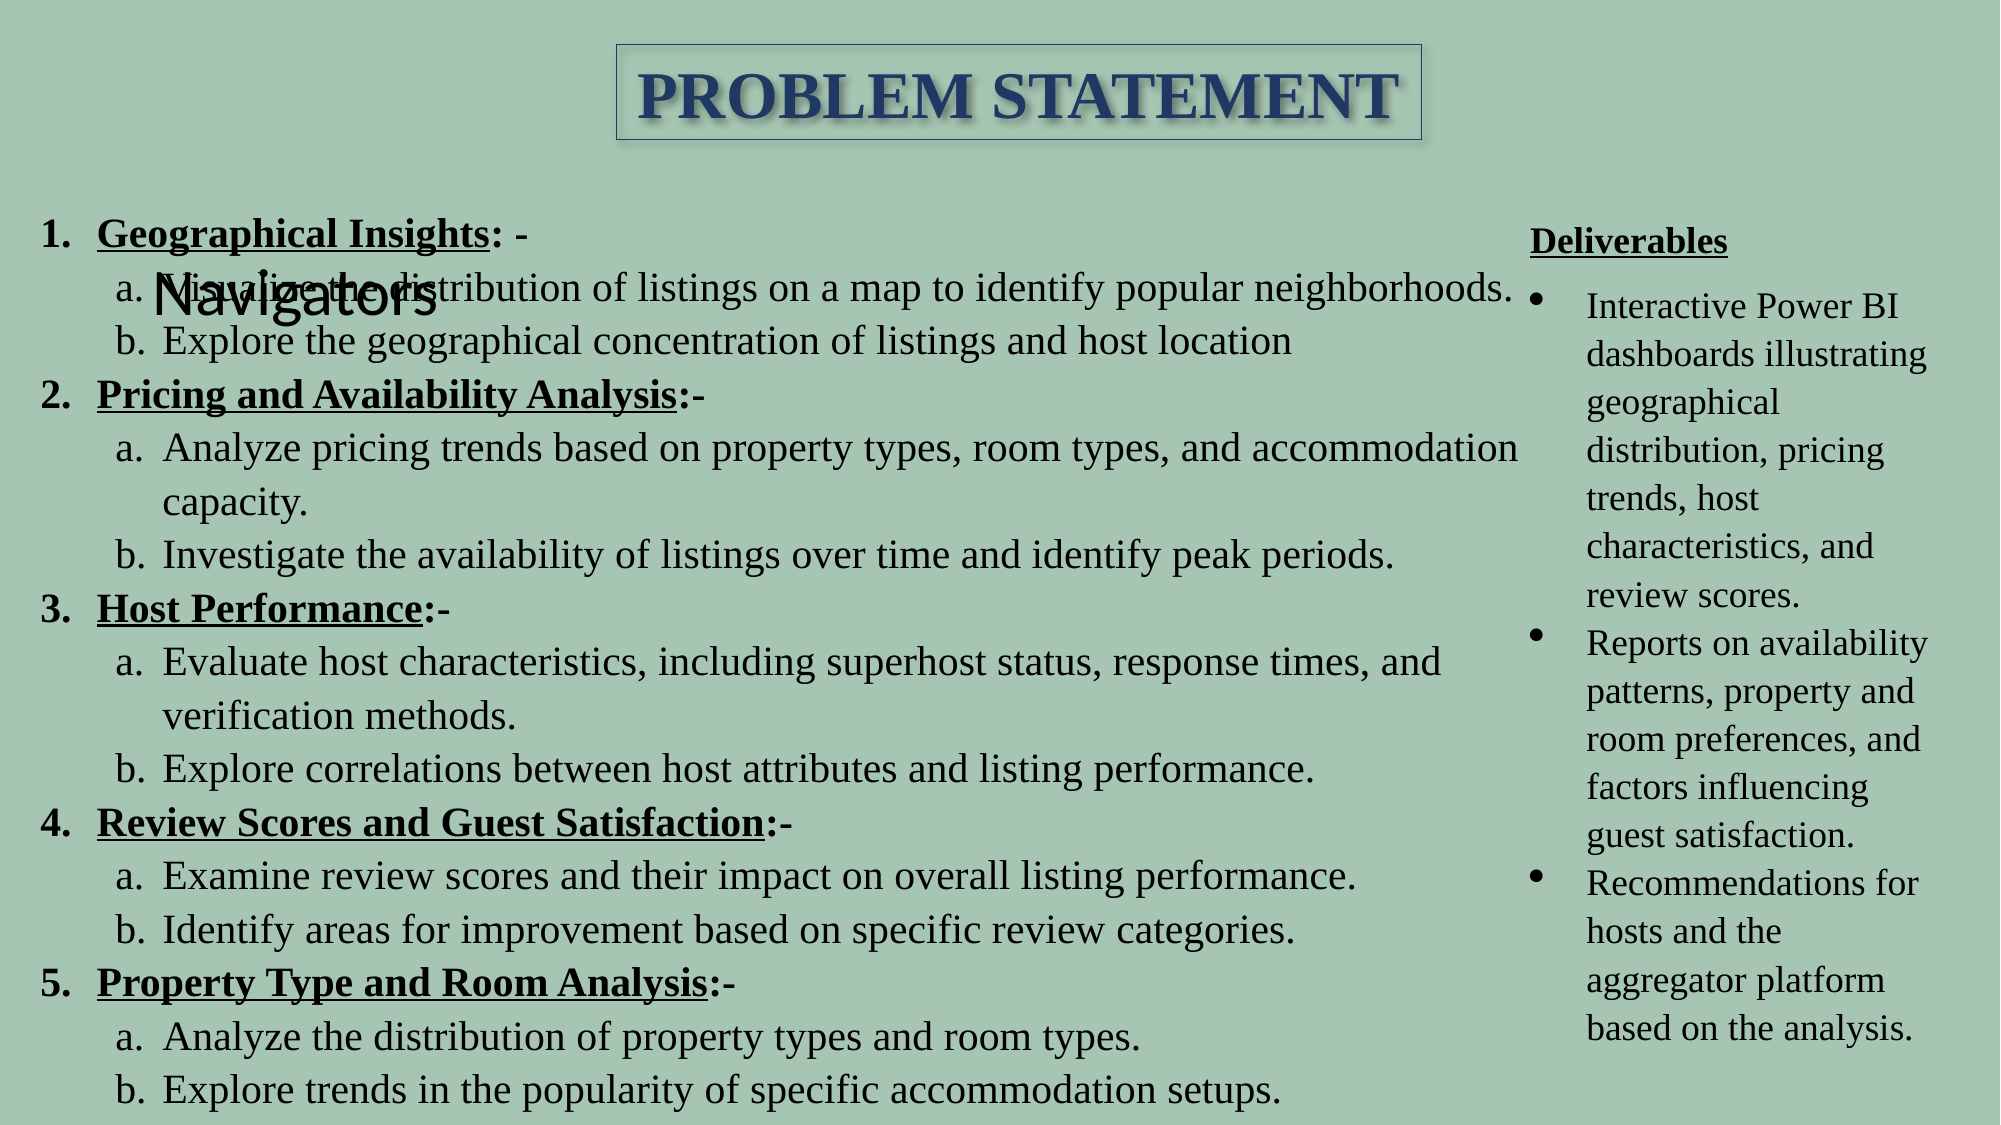

PROBLEM STATEMENT
# Navigators
Geographical Insights: -
Visualize the distribution of listings on a map to identify popular neighborhoods.
Explore the geographical concentration of listings and host location
Pricing and Availability Analysis:-
Analyze pricing trends based on property types, room types, and accommodation capacity.
Investigate the availability of listings over time and identify peak periods.
Host Performance:-
Evaluate host characteristics, including superhost status, response times, and verification methods.
Explore correlations between host attributes and listing performance.
Review Scores and Guest Satisfaction:-
Examine review scores and their impact on overall listing performance.
Identify areas for improvement based on specific review categories.
Property Type and Room Analysis:-
Analyze the distribution of property types and room types.
Explore trends in the popularity of specific accommodation setups.
Deliverables
Interactive Power BI dashboards illustrating geographical distribution, pricing trends, host characteristics, and review scores.
Reports on availability patterns, property and room preferences, and factors influencing guest satisfaction.
Recommendations for hosts and the aggregator platform based on the analysis.